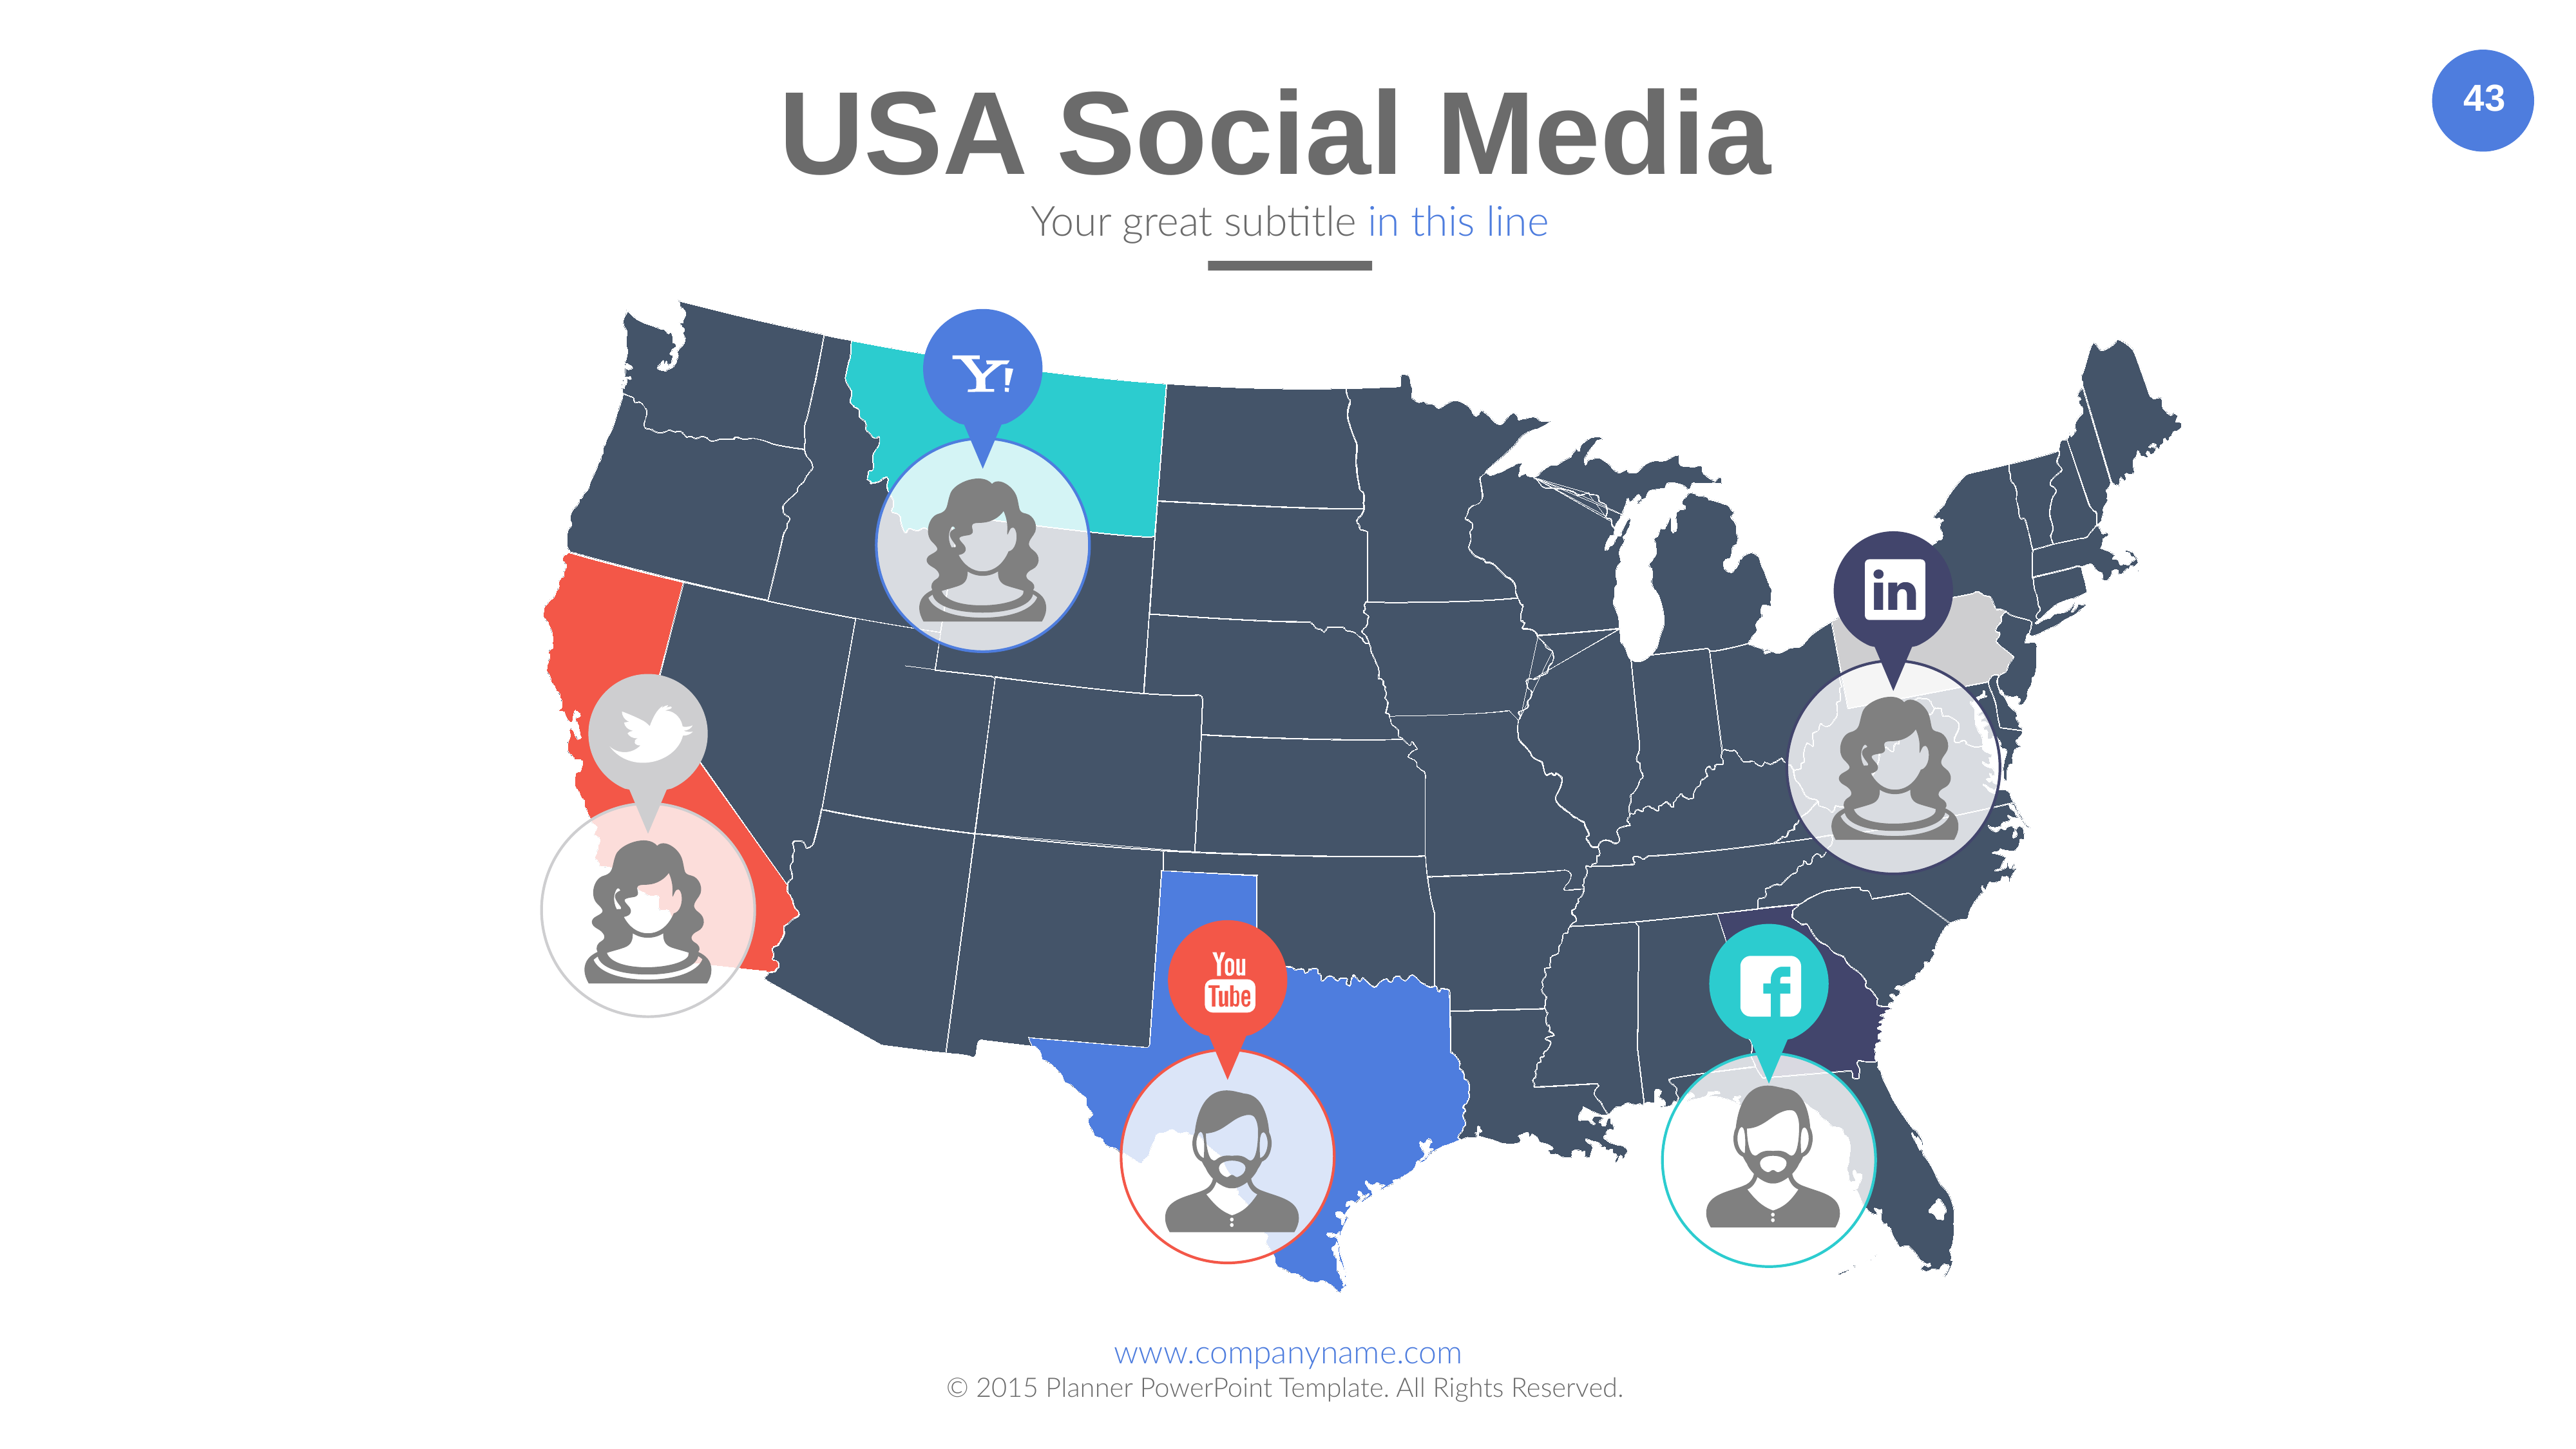

USA Social Media
Your great subtitle in this line